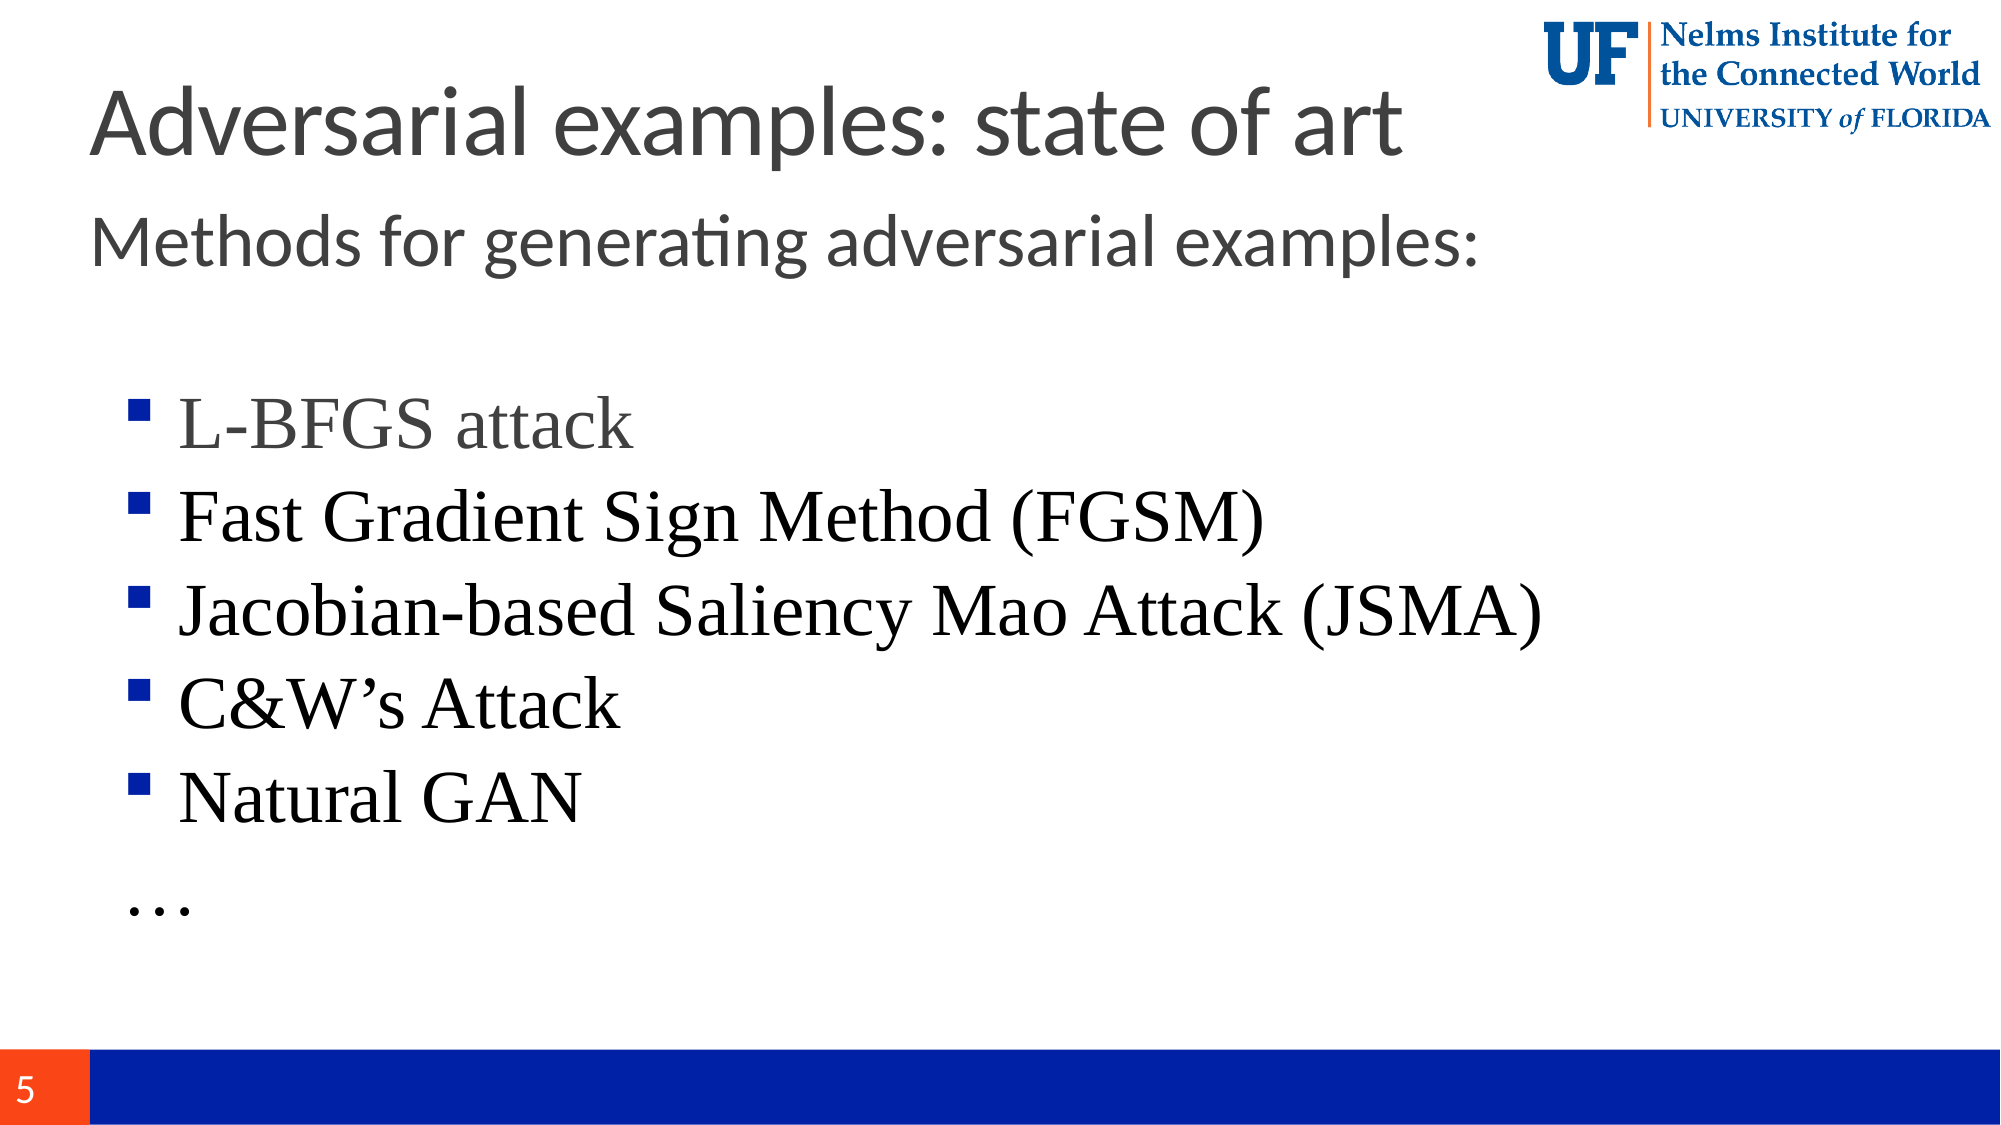

# Adversarial examples: state of art
Methods for generating adversarial examples:

L-BFGS attack
Fast Gradient Sign Method (FGSM)
Jacobian-based Saliency Mao Attack (JSMA)
C&W’s Attack
Natural GAN
…

5